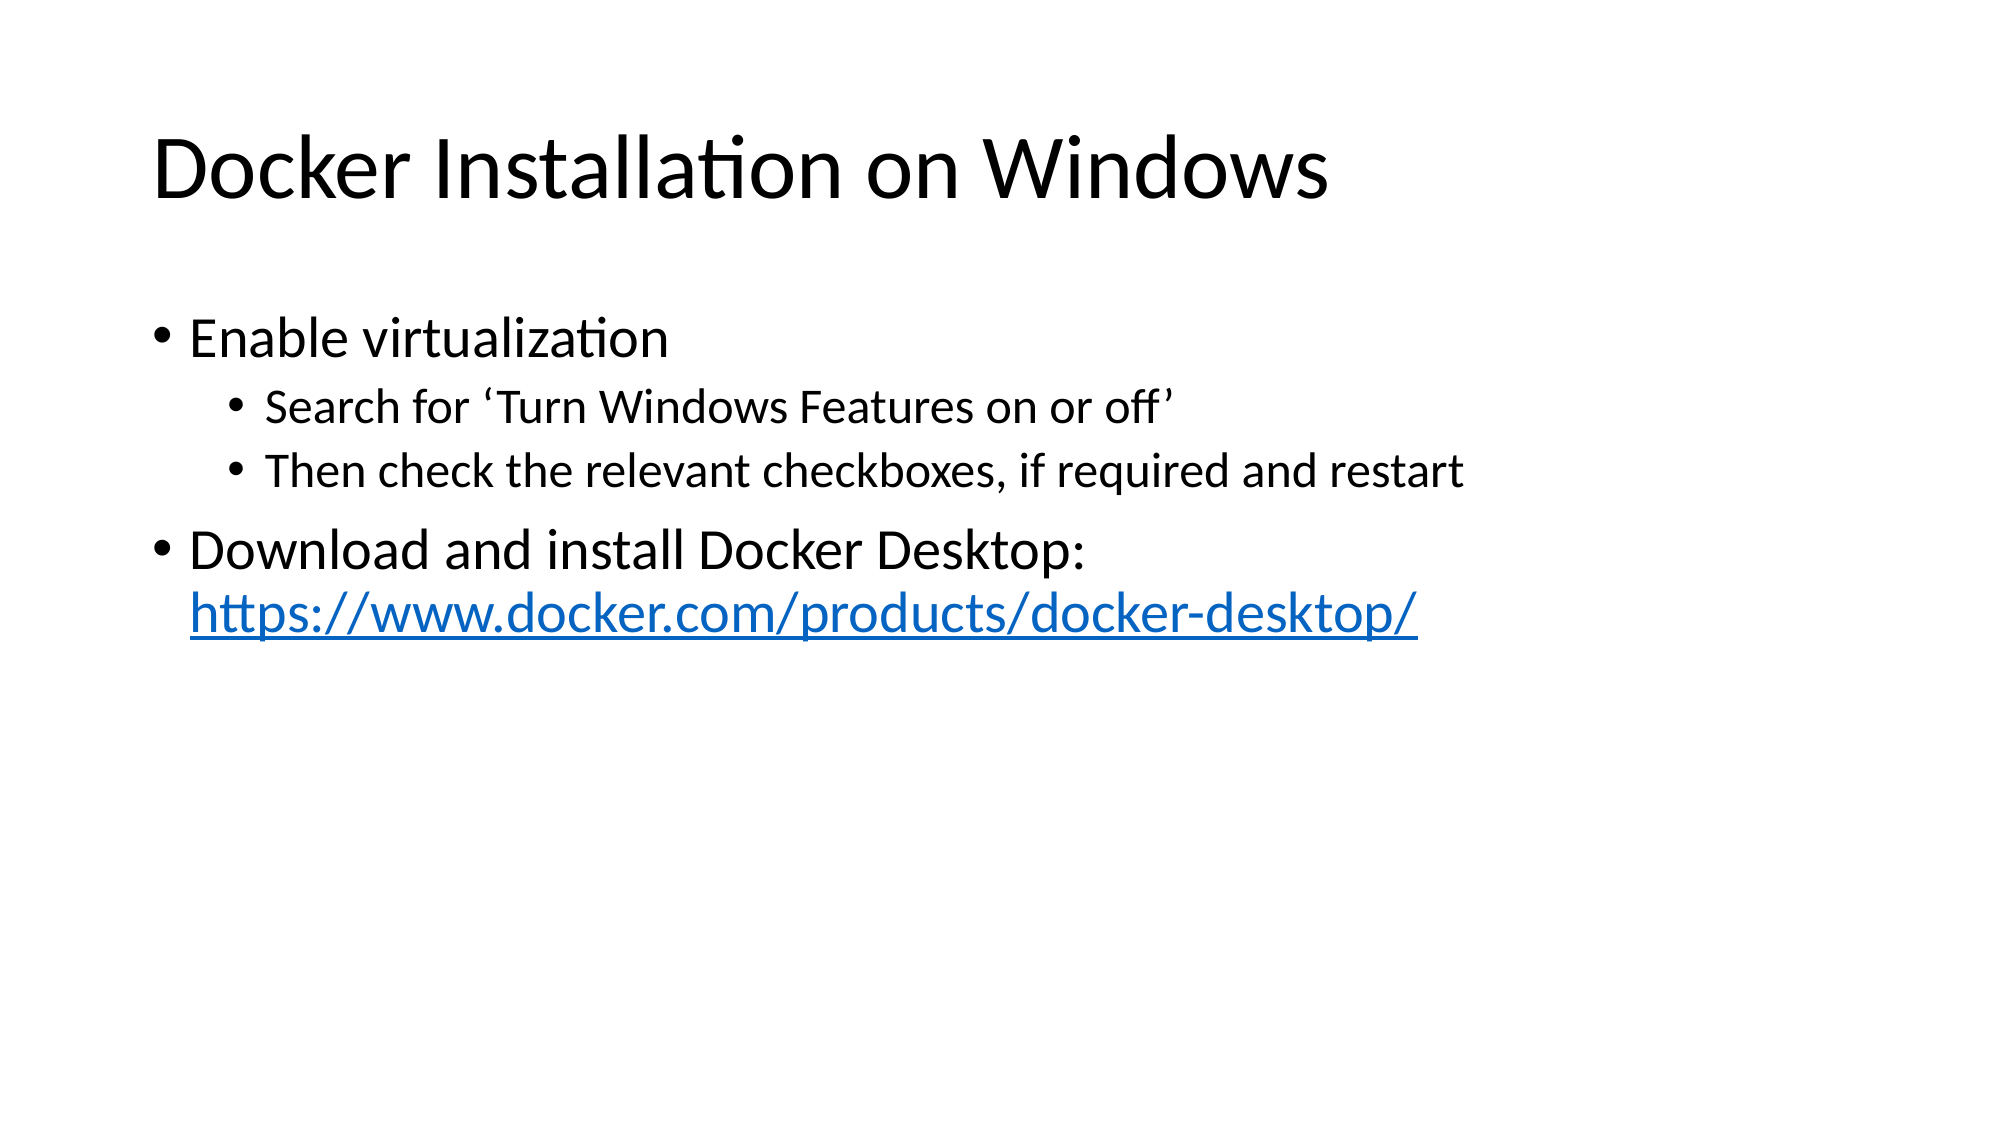

# Docker Installation on Windows
Enable virtualization
Search for ‘Turn Windows Features on or off’
Then check the relevant checkboxes, if required and restart
Download and install Docker Desktop: https://www.docker.com/products/docker-desktop/